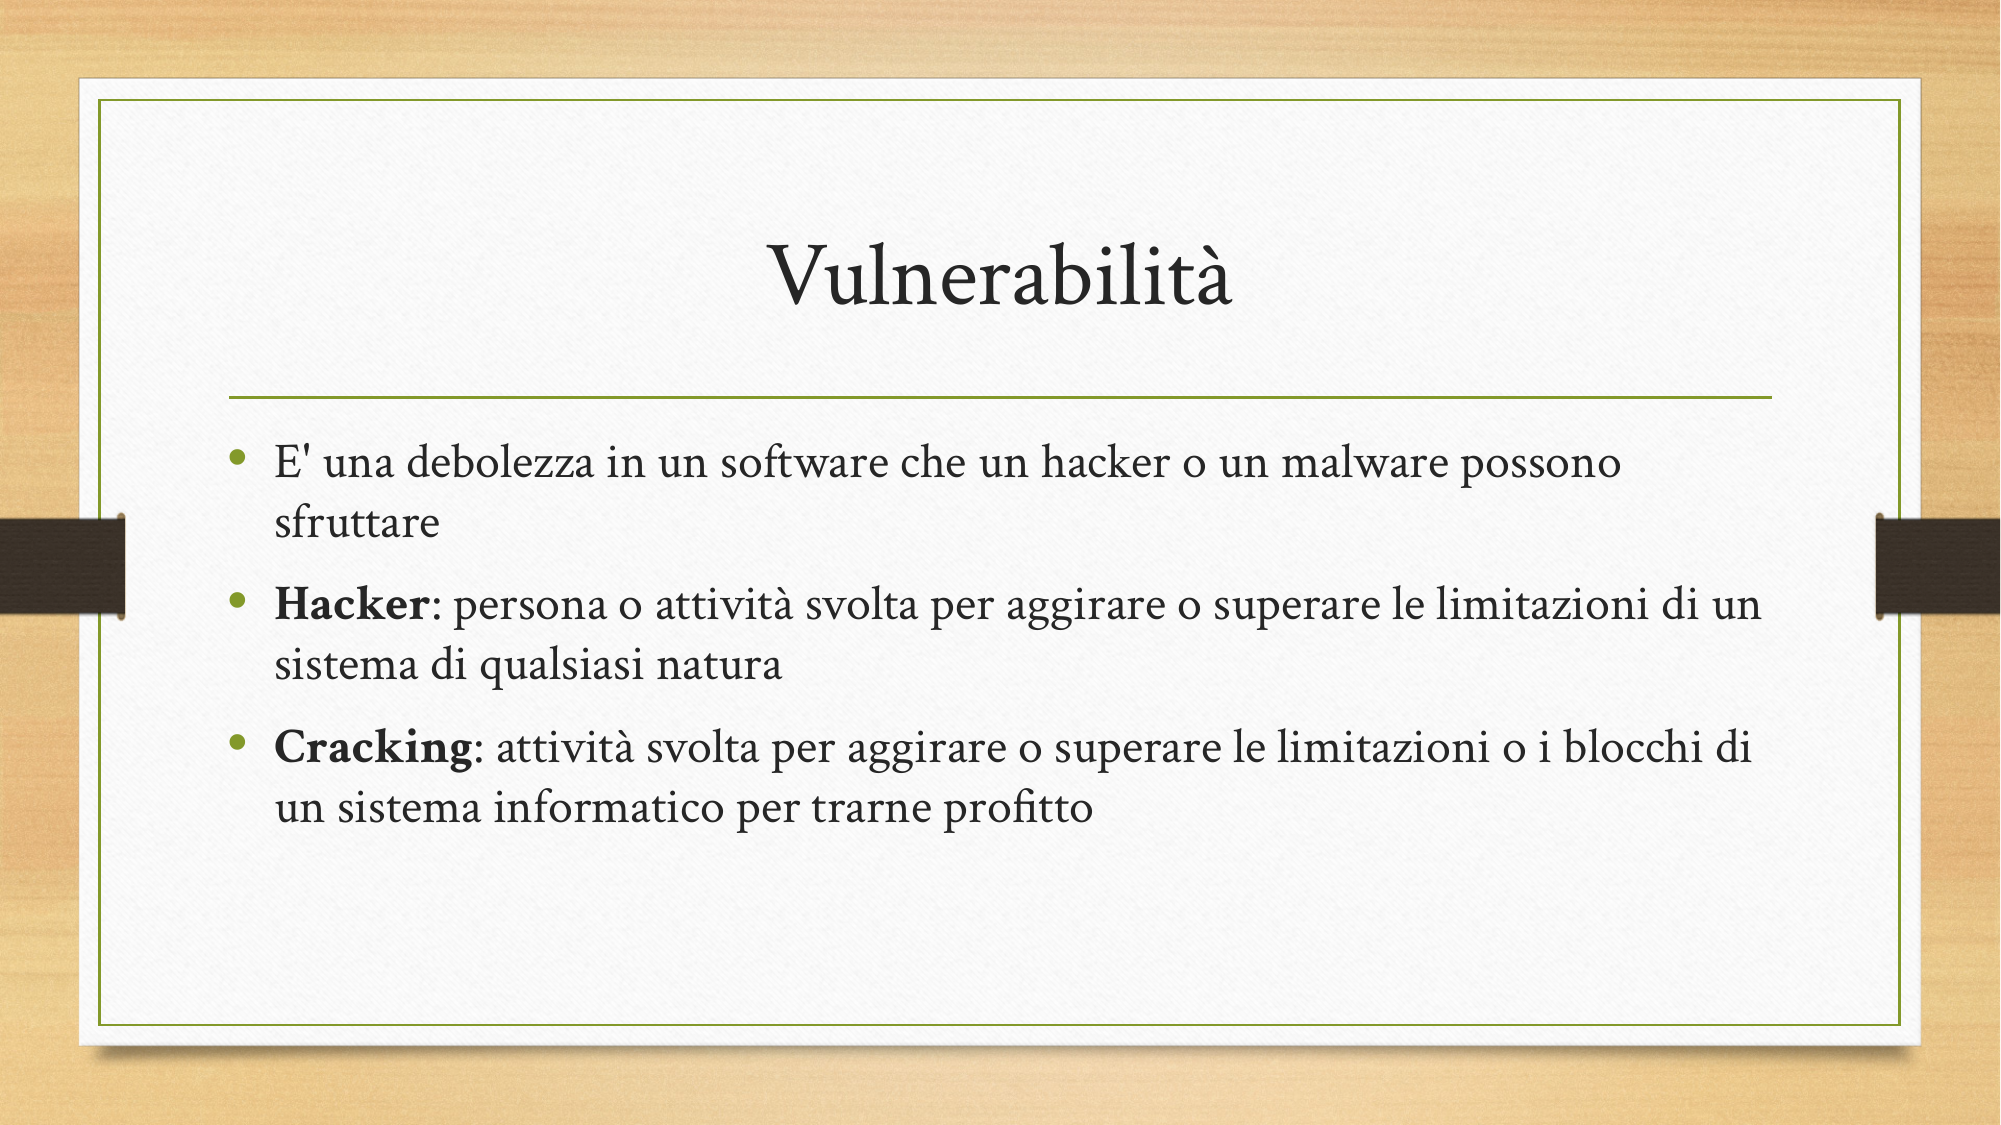

# Vulnerabilità
E' una debolezza in un software che un hacker o un malware possono sfruttare
Hacker: persona o attività svolta per aggirare o superare le limitazioni di un sistema di qualsiasi natura
Cracking: attività svolta per aggirare o superare le limitazioni o i blocchi di un sistema informatico per trarne profitto